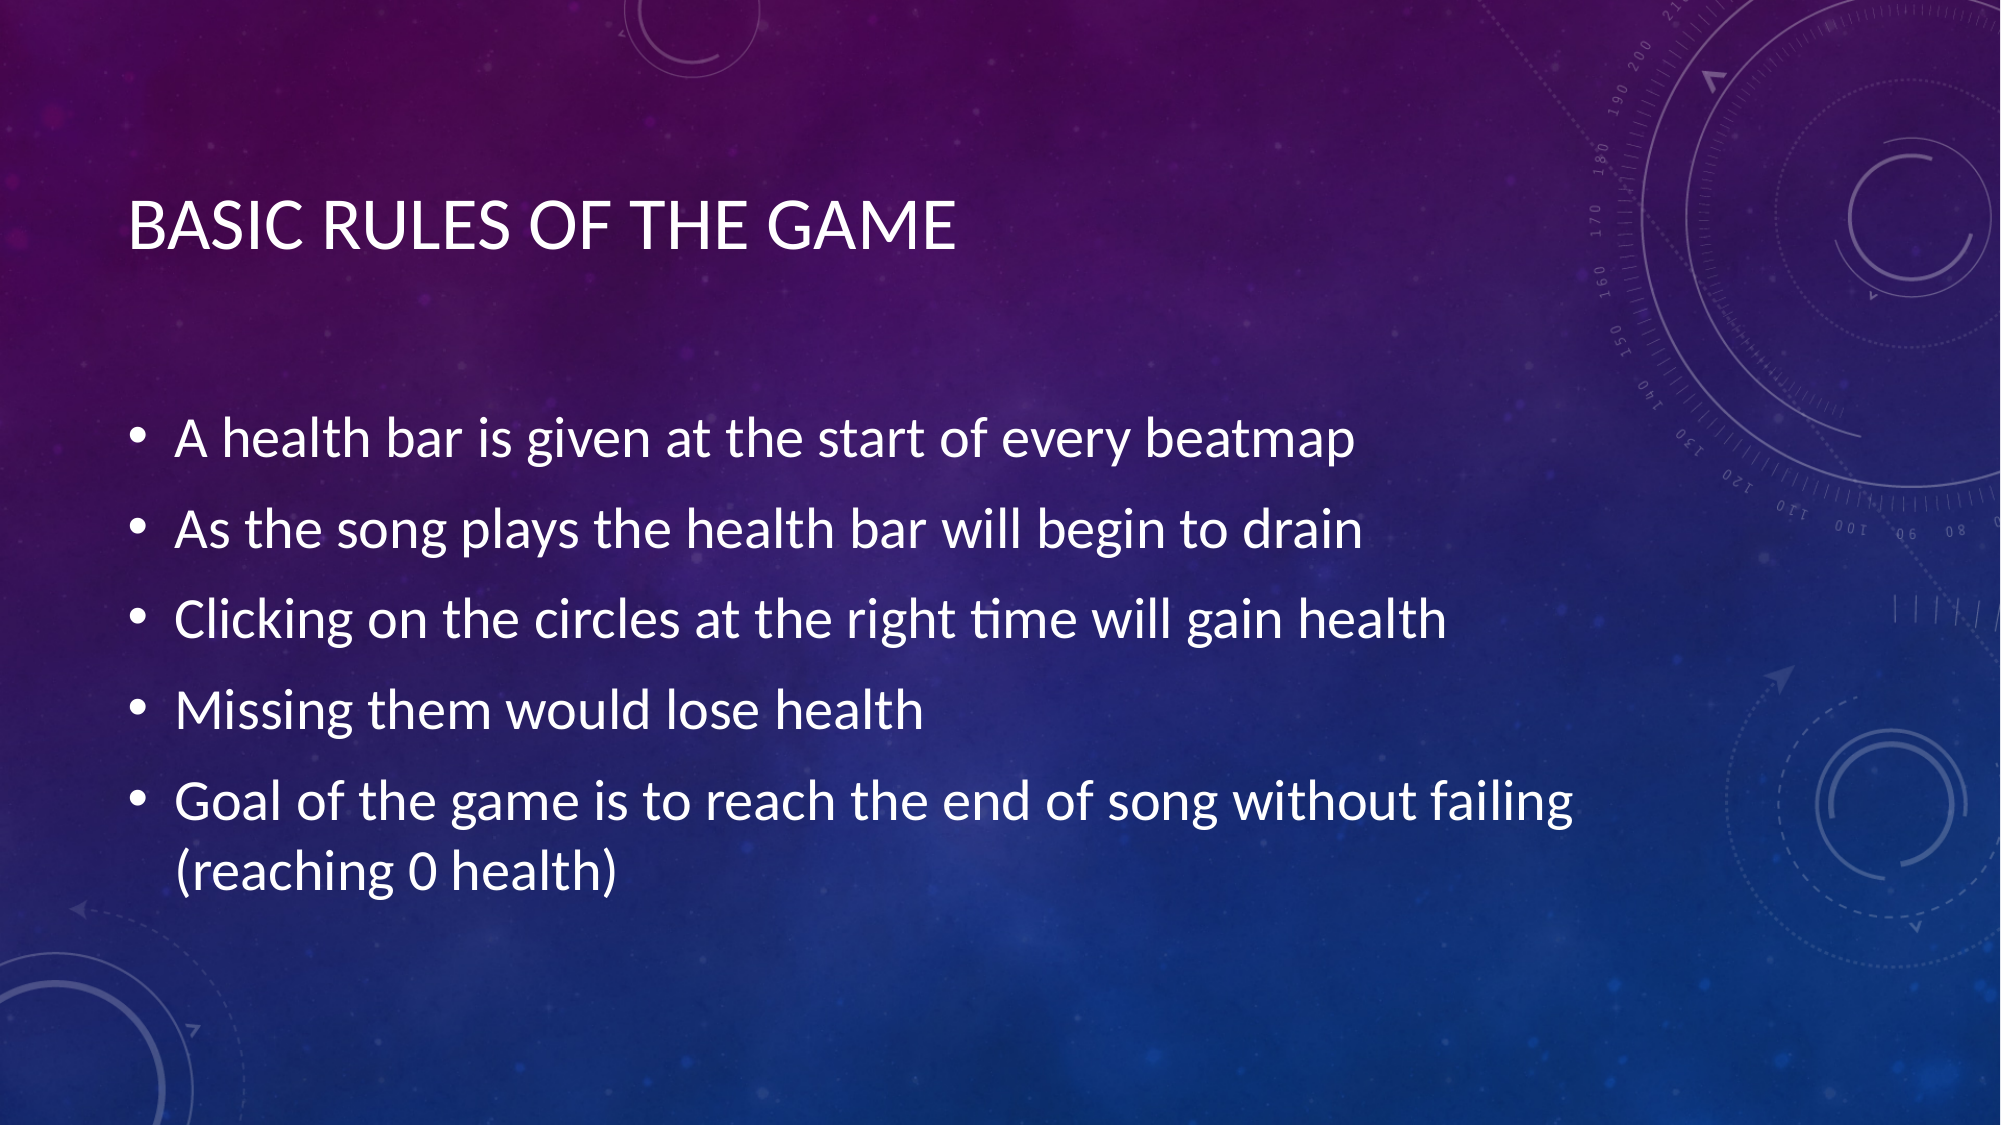

# Basic rules of the game
A health bar is given at the start of every beatmap
As the song plays the health bar will begin to drain
Clicking on the circles at the right time will gain health
Missing them would lose health
Goal of the game is to reach the end of song without failing (reaching 0 health)